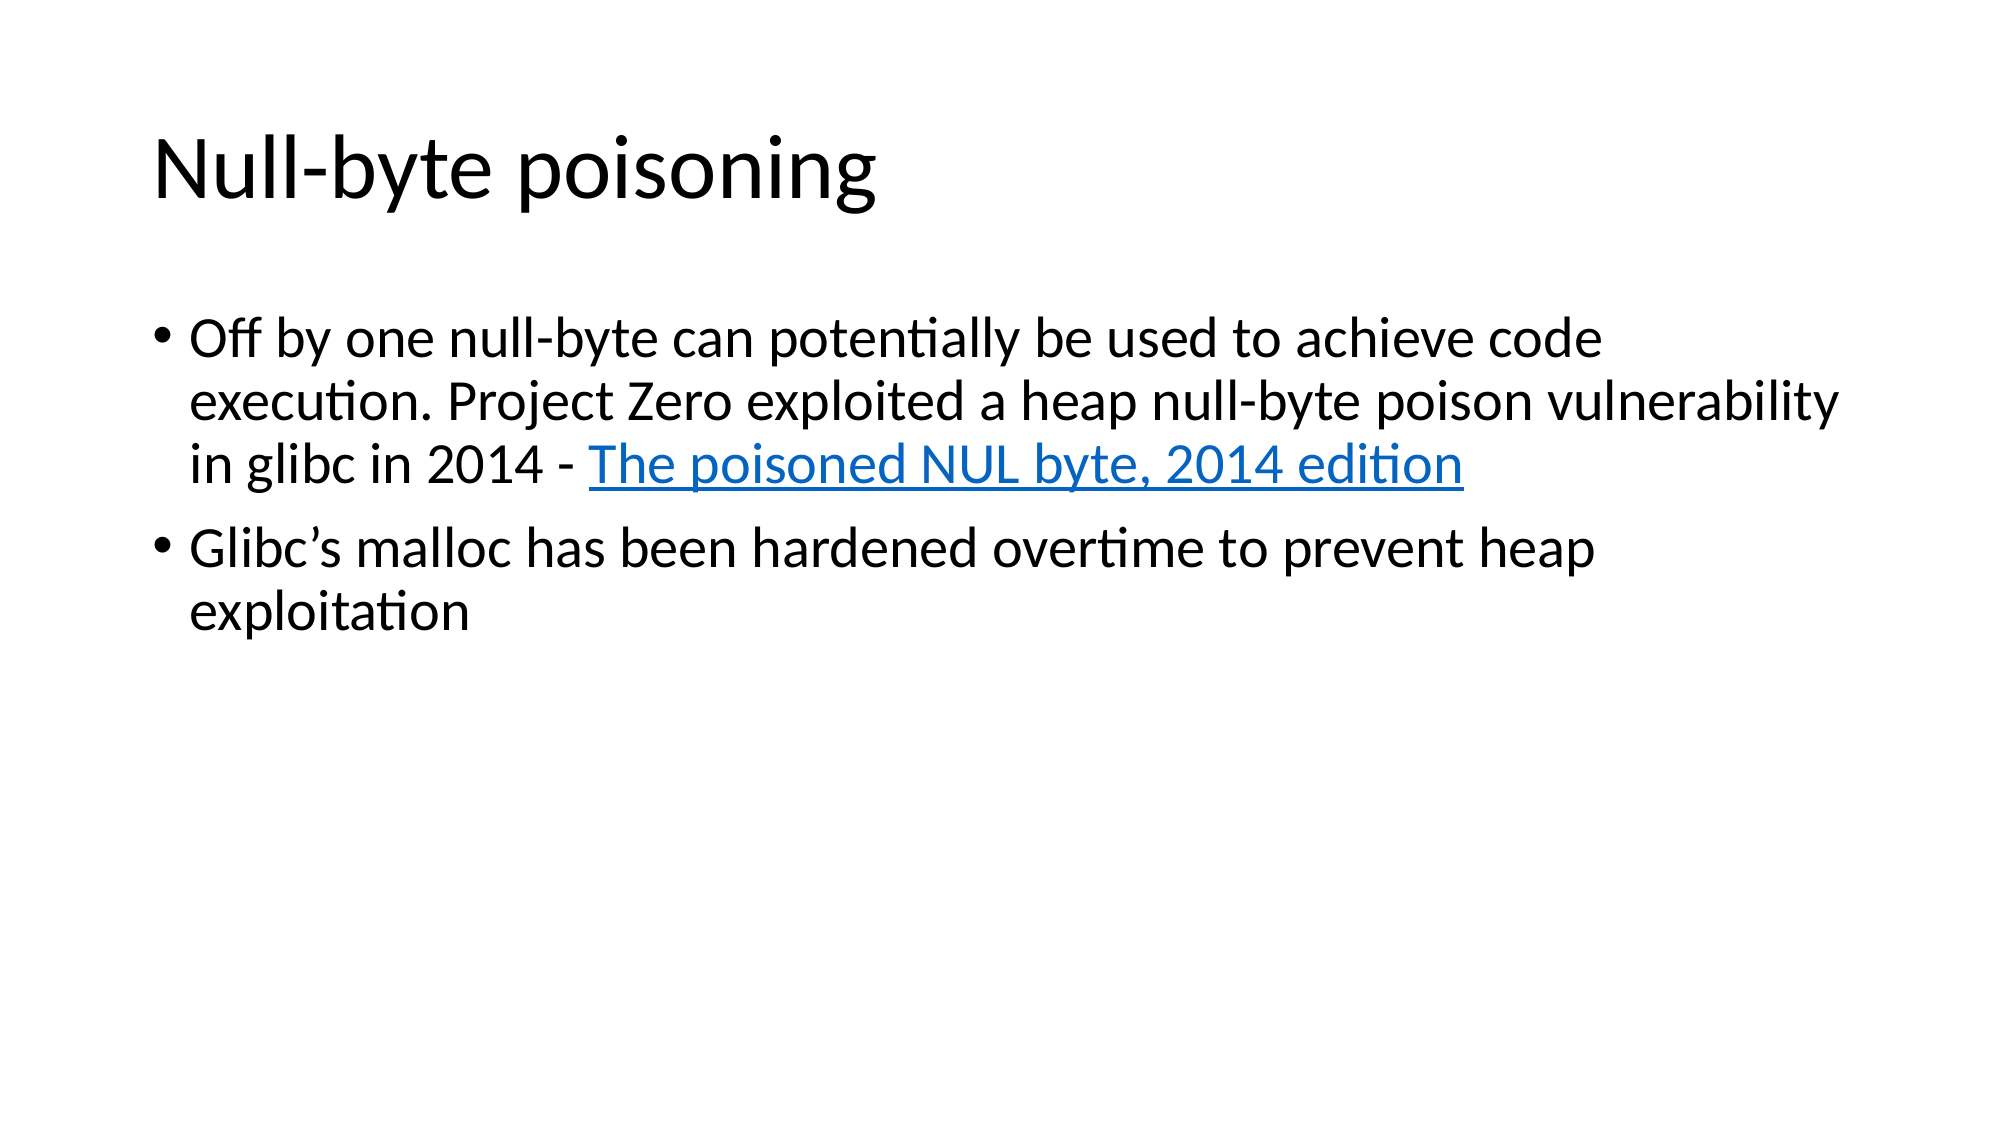

# Null-byte poisoning
Off by one null-byte can potentially be used to achieve code execution. Project Zero exploited a heap null-byte poison vulnerability in glibc in 2014 - The poisoned NUL byte, 2014 edition
Glibc’s malloc has been hardened overtime to prevent heap exploitation